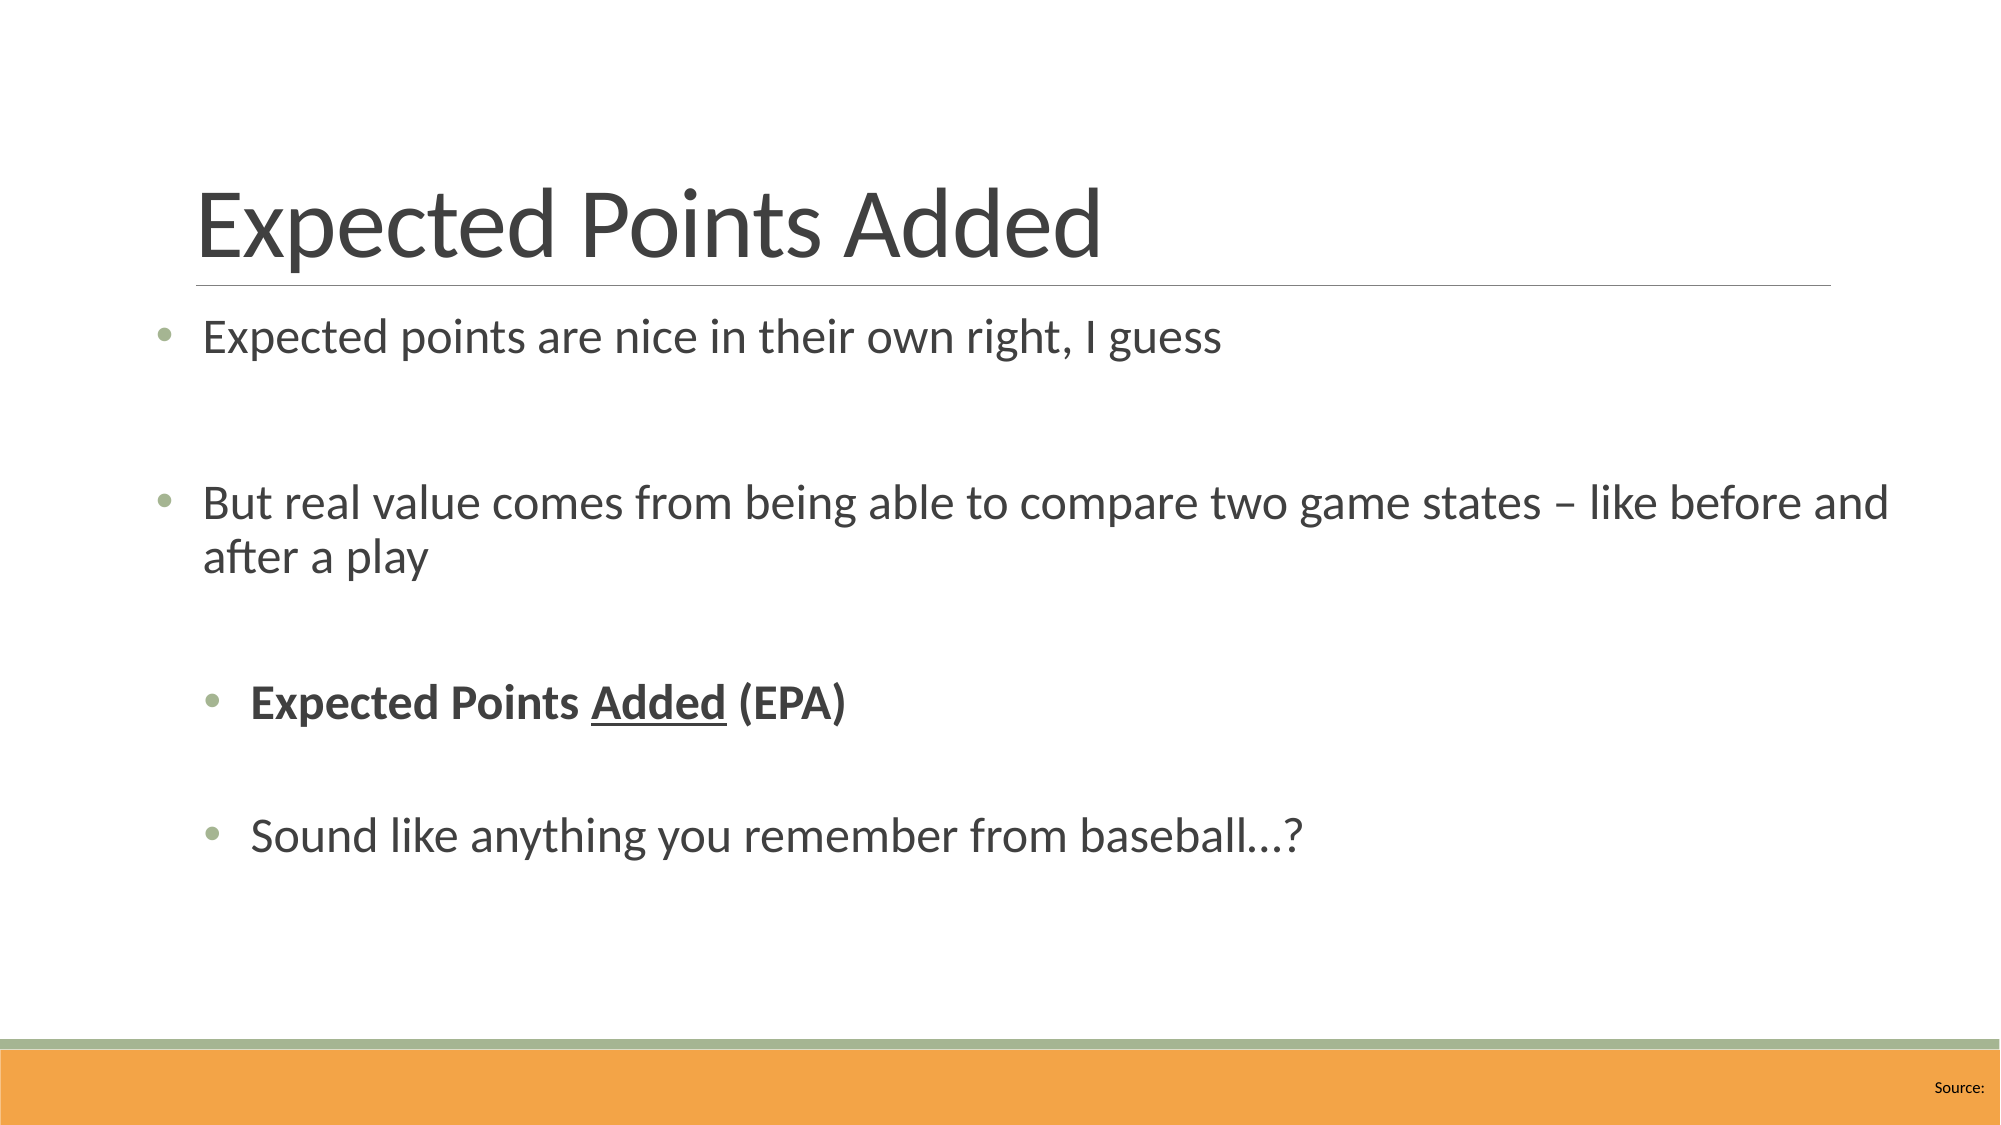

# Expected Points Added
Expected points are nice in their own right, I guess

But real value comes from being able to compare two game states – like before and after a play

Expected Points Added (EPA)

Sound like anything you remember from baseball…?
Source: